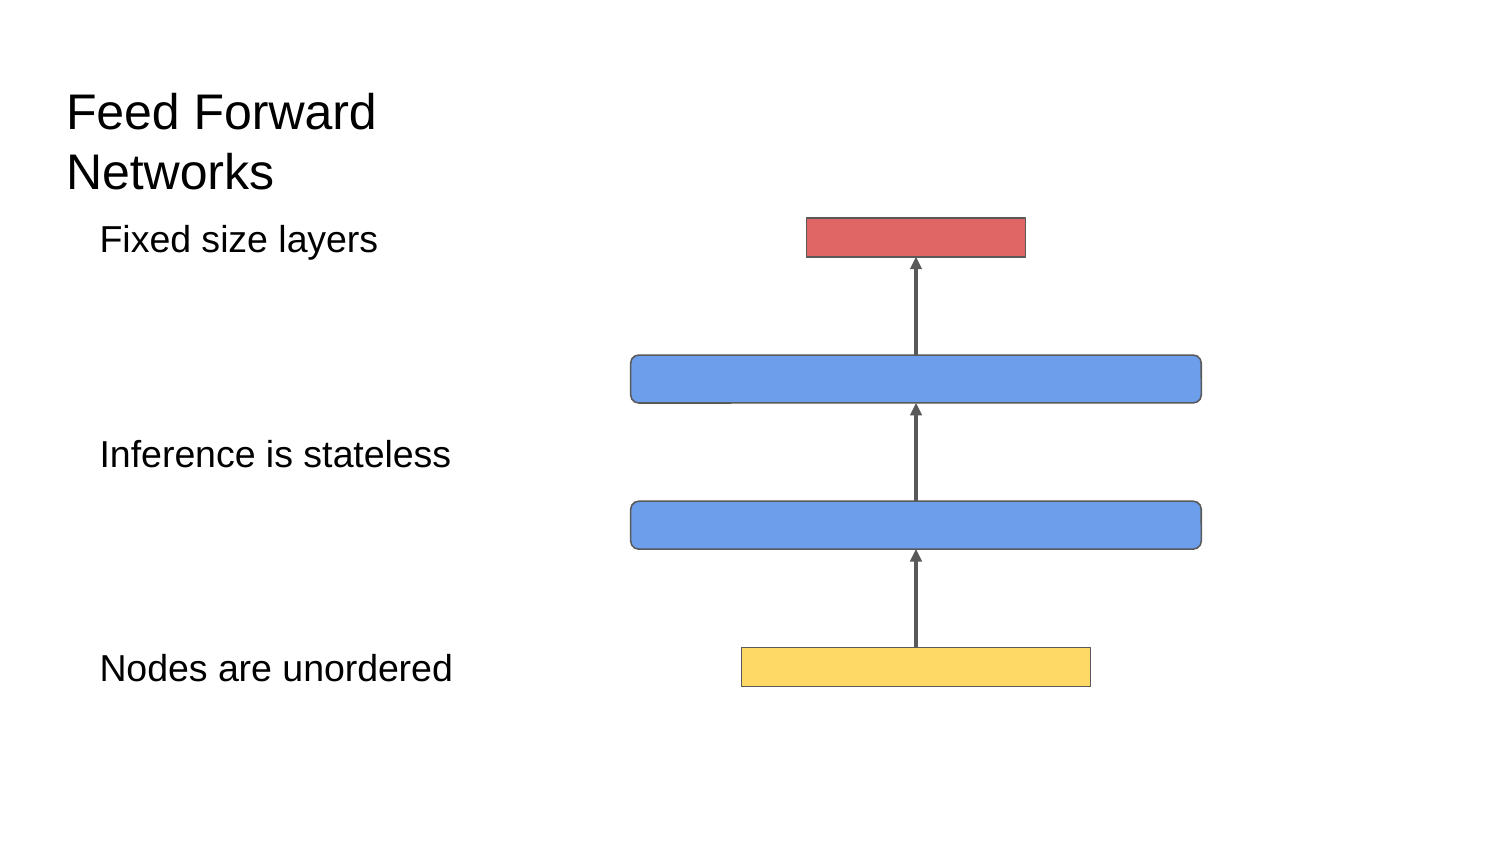

# Feed Forward Networks
Fixed size layers

Inference is stateless
Nodes are unordered